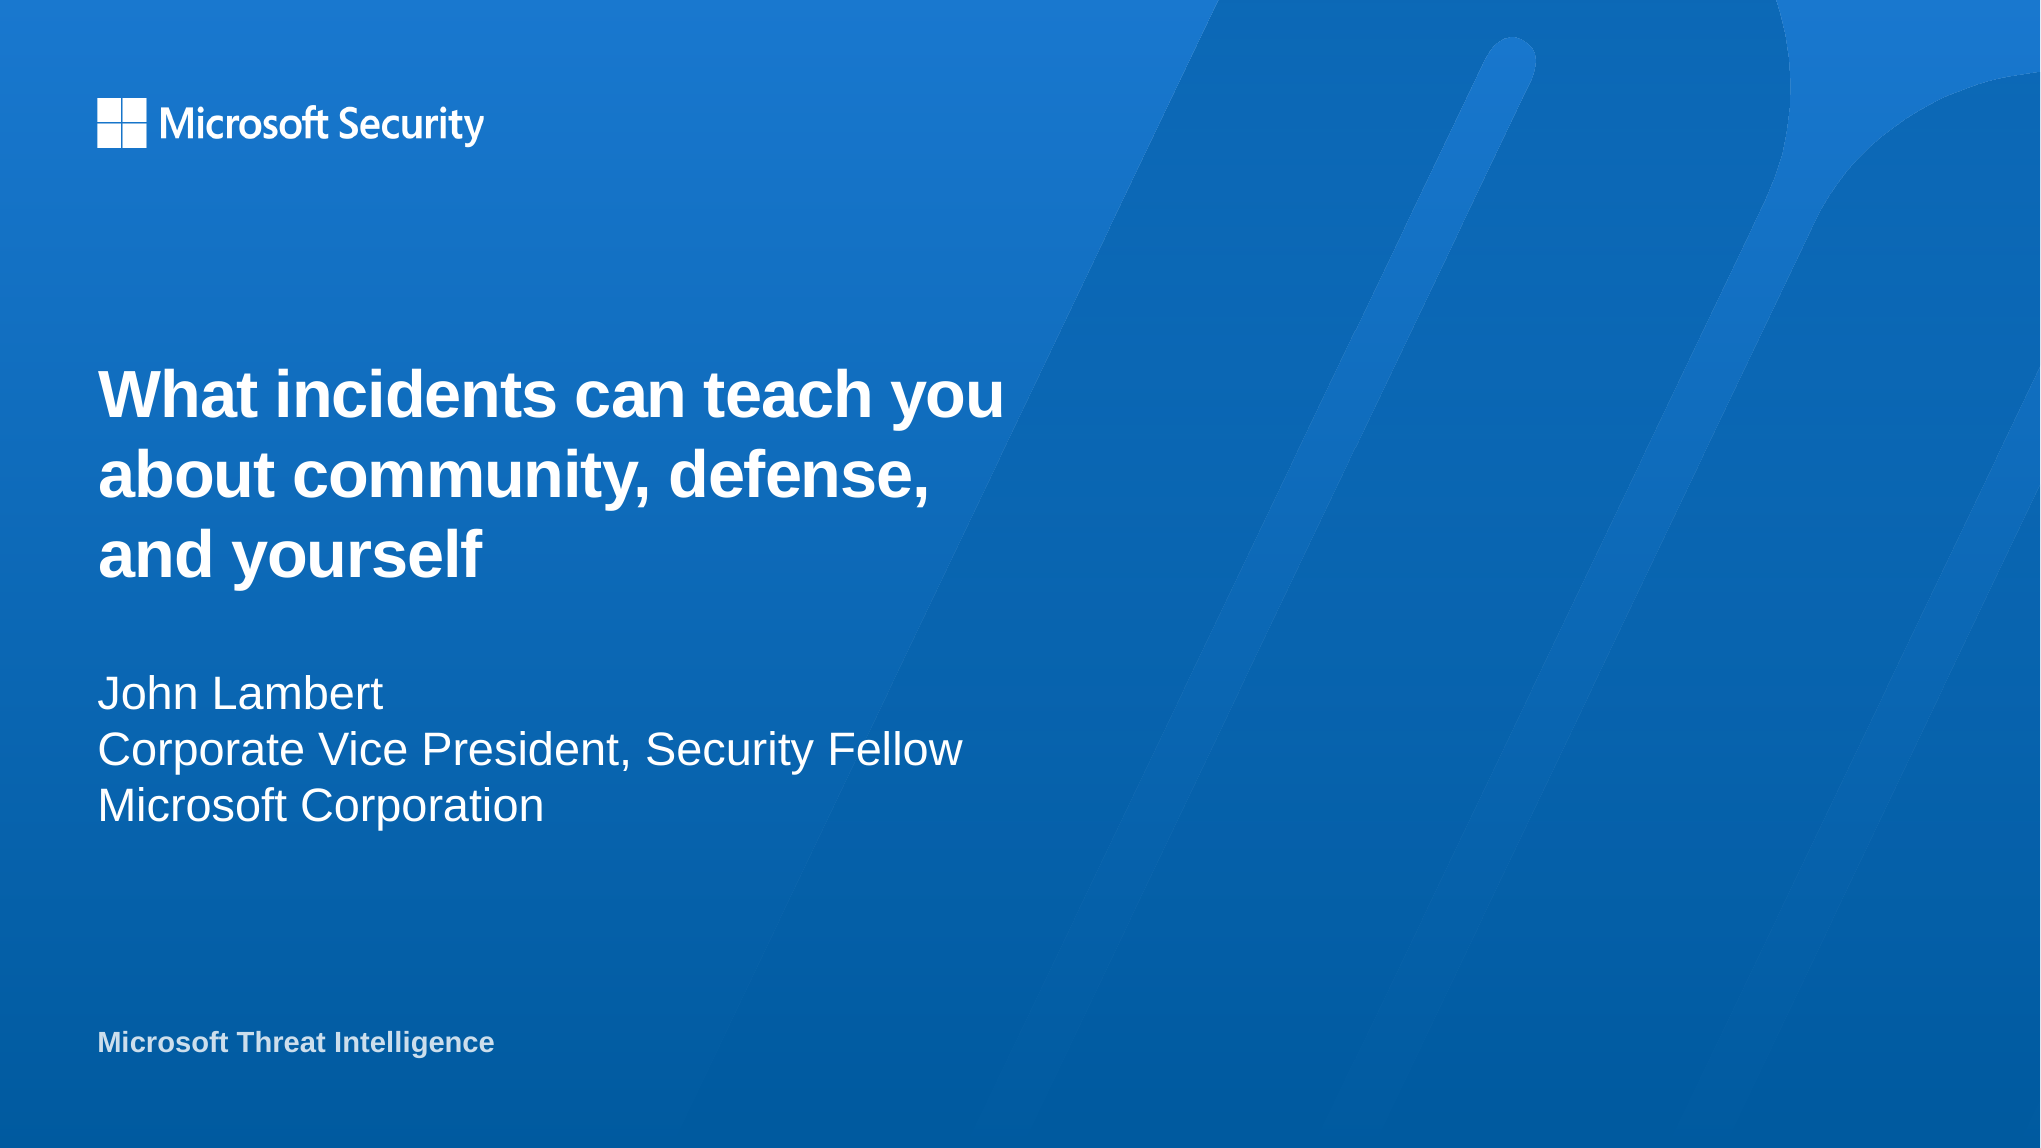

# What incidents can teach you about community, defense, and yourself
John Lambert
Corporate Vice President, Security Fellow
Microsoft Corporation
Microsoft Threat Intelligence